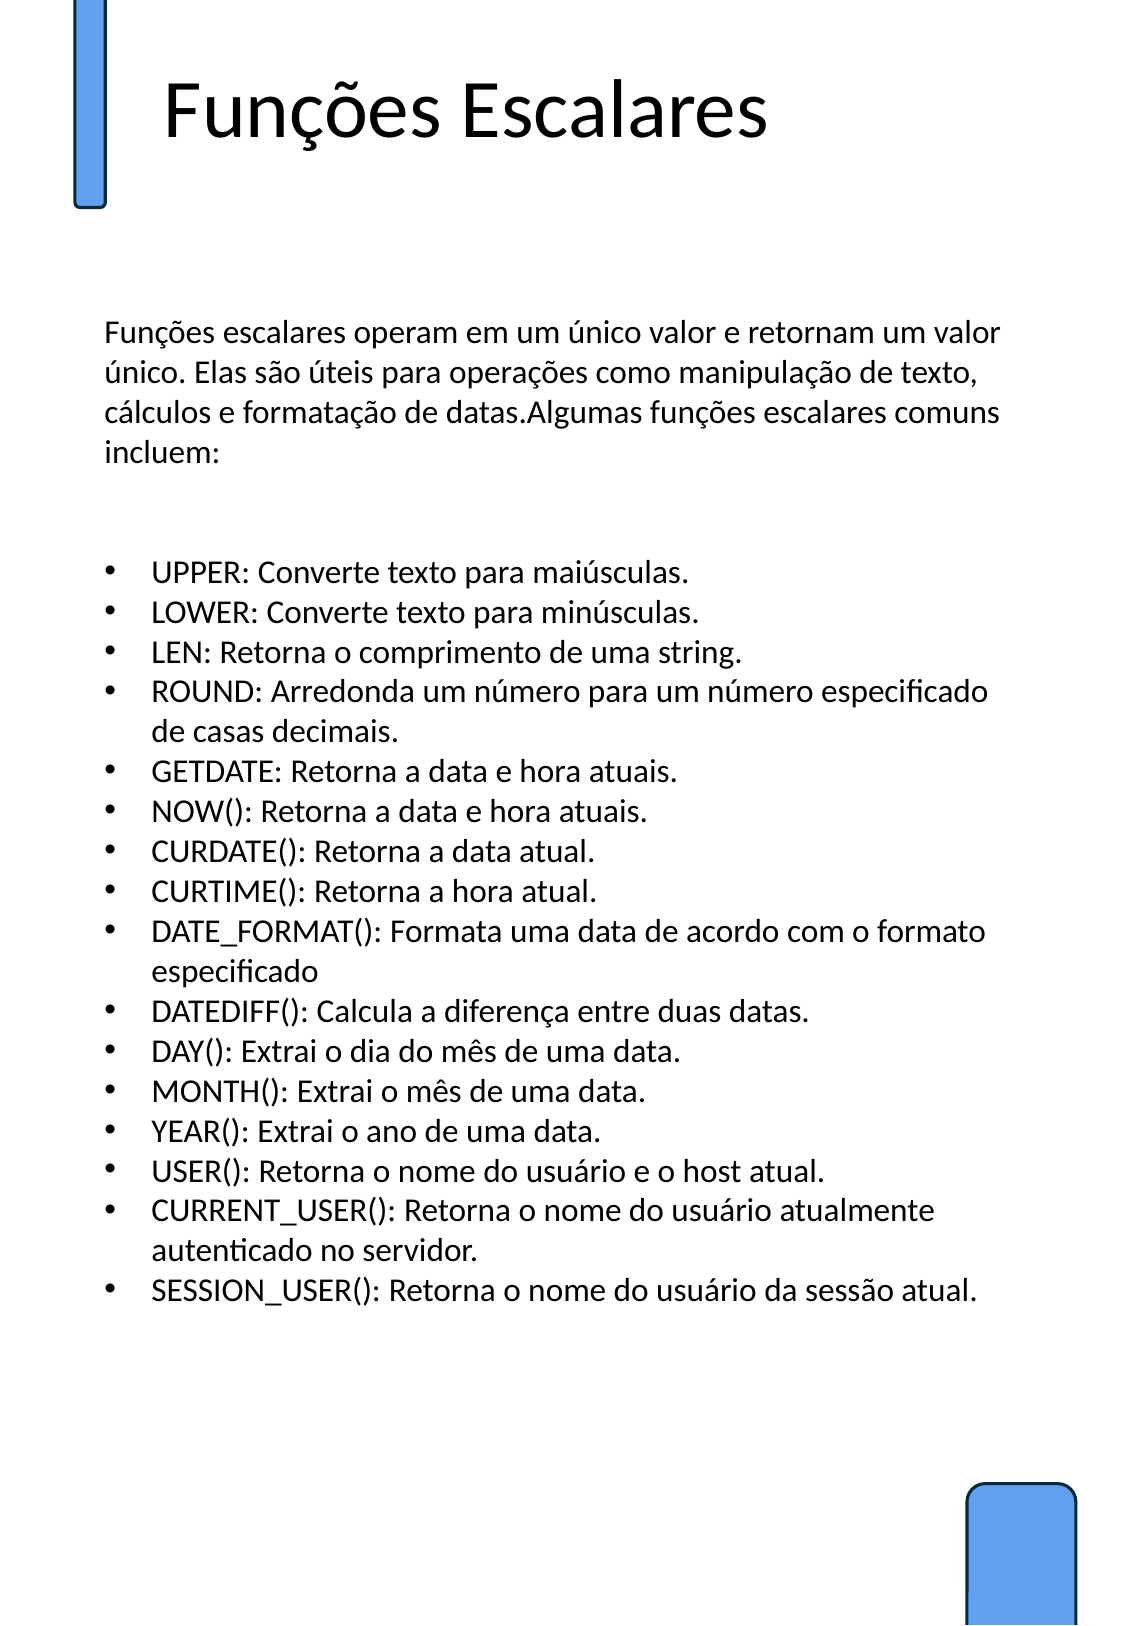

Funções Escalares
Funções escalares operam em um único valor e retornam um valor único. Elas são úteis para operações como manipulação de texto, cálculos e formatação de datas.Algumas funções escalares comuns incluem:

UPPER: Converte texto para maiúsculas.
LOWER: Converte texto para minúsculas.
LEN: Retorna o comprimento de uma string.
ROUND: Arredonda um número para um número especificado de casas decimais.
GETDATE: Retorna a data e hora atuais.
NOW(): Retorna a data e hora atuais.
CURDATE(): Retorna a data atual.
CURTIME(): Retorna a hora atual.
DATE_FORMAT(): Formata uma data de acordo com o formato especificado
DATEDIFF(): Calcula a diferença entre duas datas.
DAY(): Extrai o dia do mês de uma data.
MONTH(): Extrai o mês de uma data.
YEAR(): Extrai o ano de uma data.
USER(): Retorna o nome do usuário e o host atual.
CURRENT_USER(): Retorna o nome do usuário atualmente autenticado no servidor.
SESSION_USER(): Retorna o nome do usuário da sessão atual.